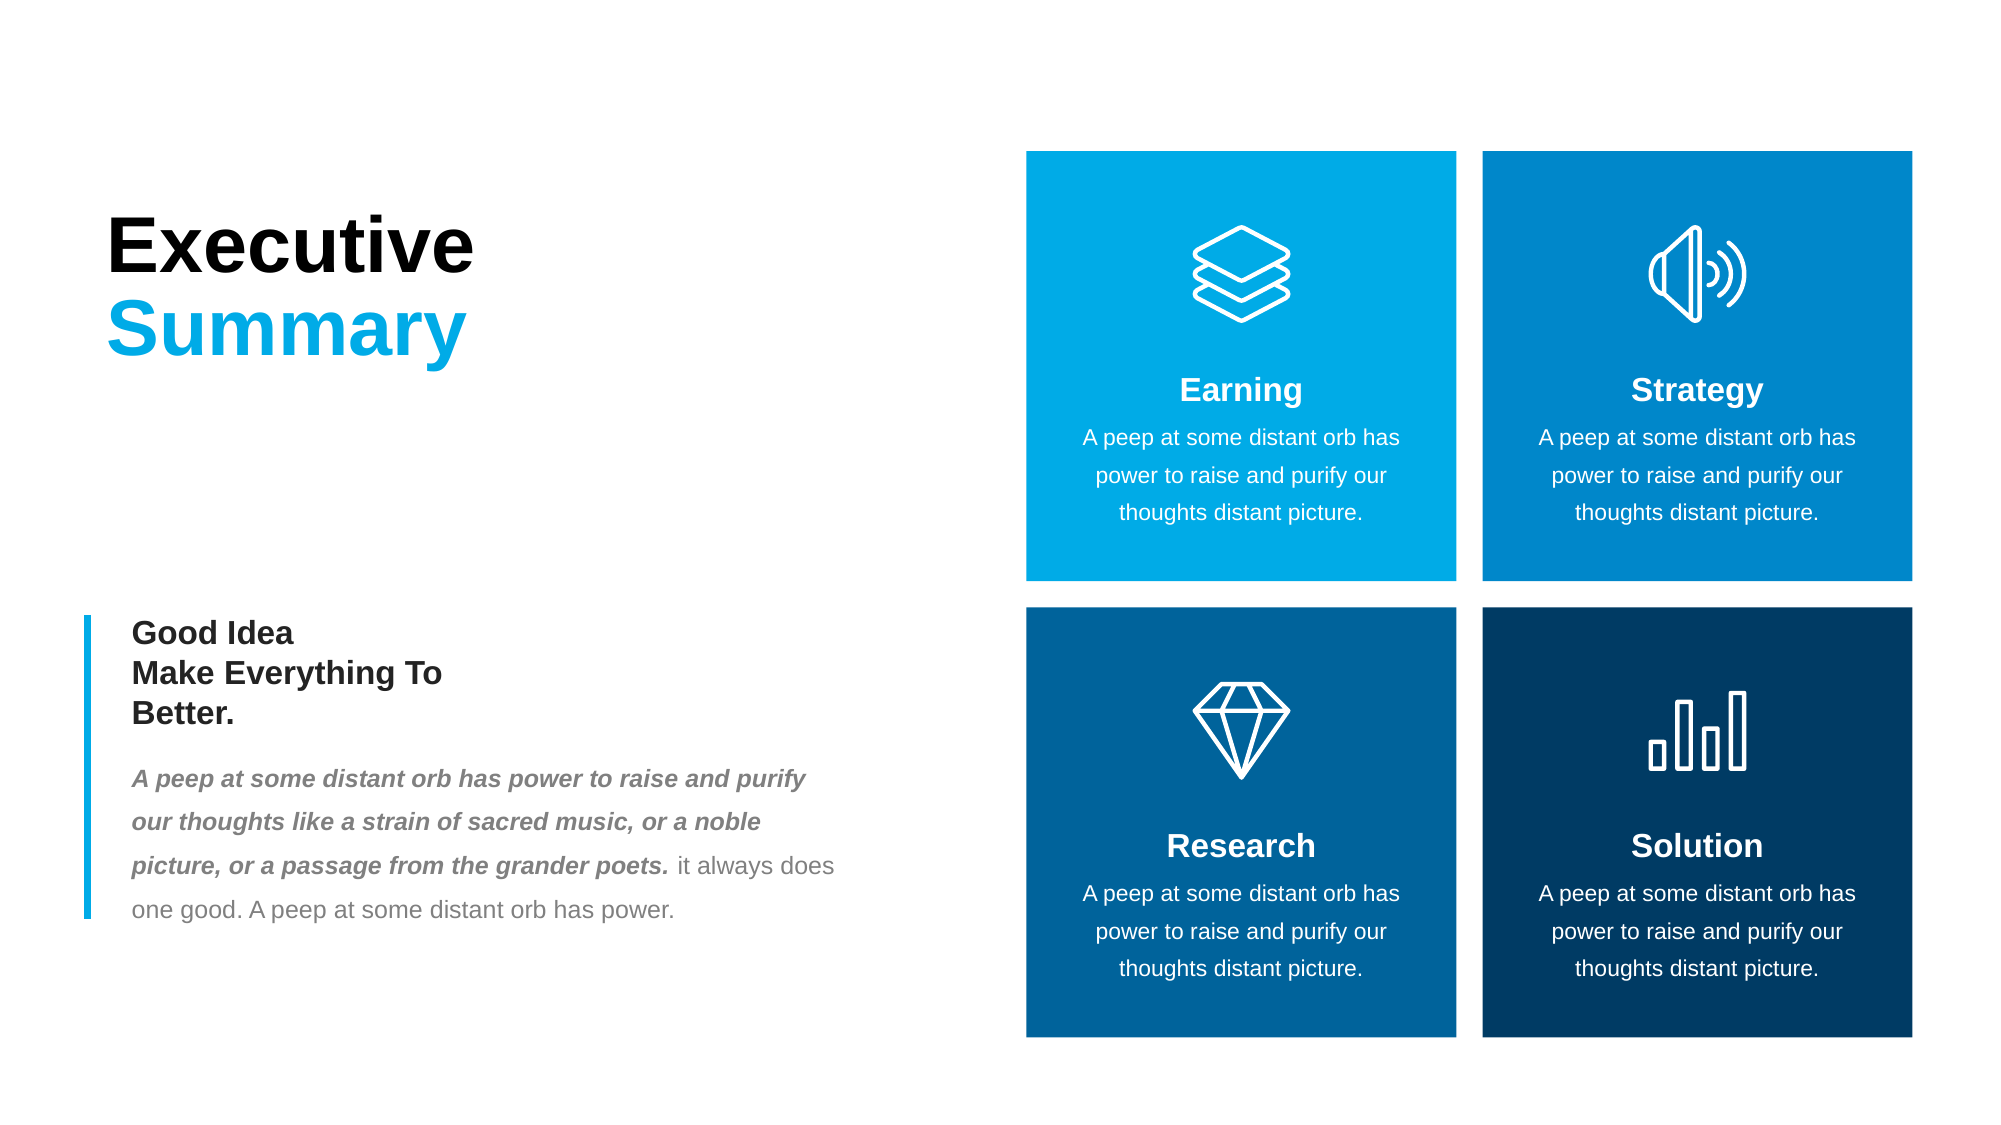

Executive
Summary

Earning
Strategy
A peep at some distant orb has power to raise and purify our thoughts distant picture.
A peep at some distant orb has power to raise and purify our thoughts distant picture.
Good Idea
Make Everything To Better.

A peep at some distant orb has power to raise and purify our thoughts like a strain of sacred music, or a noble picture, or a passage from the grander poets. it always does one good. A peep at some distant orb has power.
Research
Solution
A peep at some distant orb has power to raise and purify our thoughts distant picture.
A peep at some distant orb has power to raise and purify our thoughts distant picture.